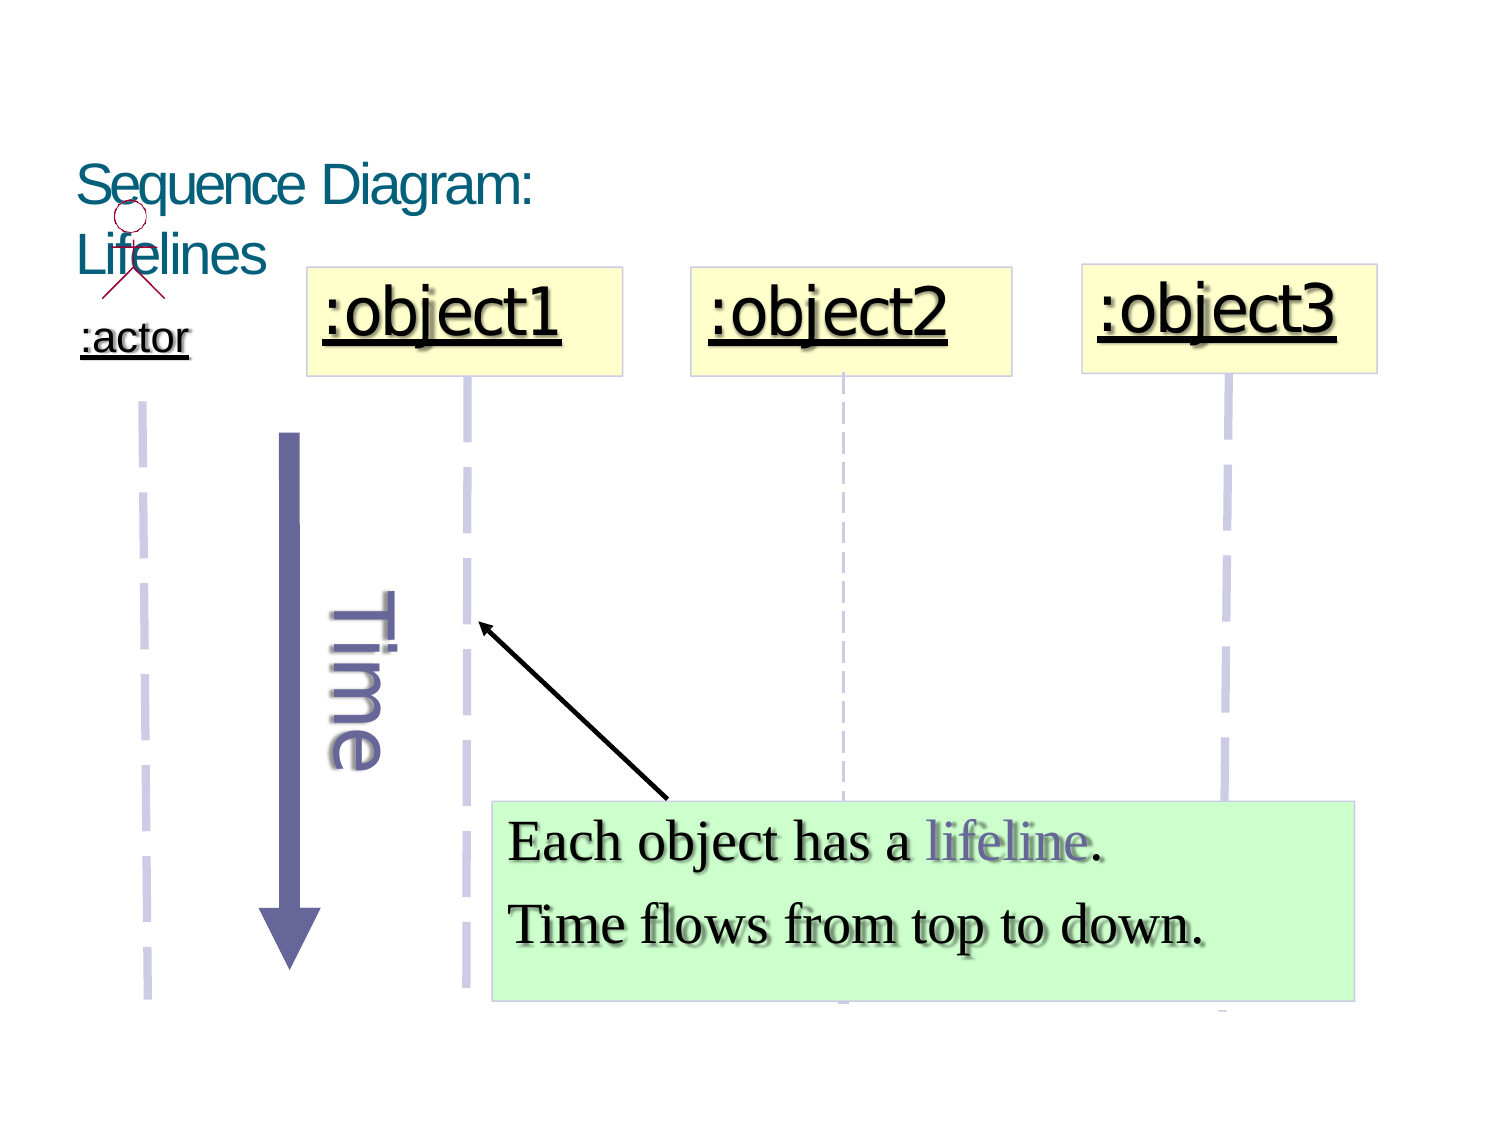

Sequence Diagram: Lifelines

# :object3

:object1	:object2

:actor

Time

Each object has a lifeline.  Time flows from top to down.